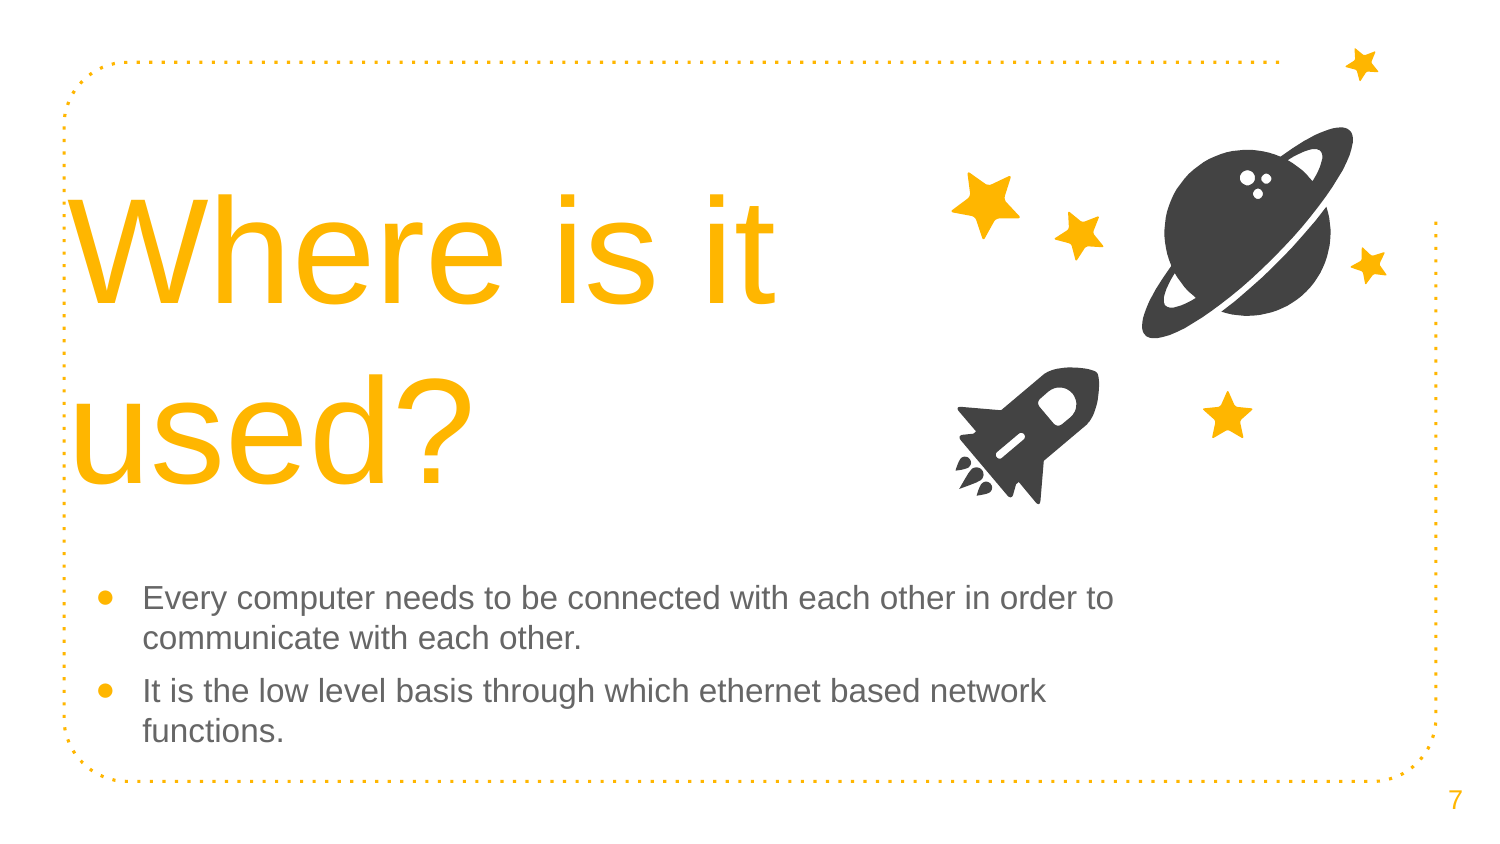

Where is it used?

Every computer needs to be connected with each other in order to communicate with each other.
It is the low level basis through which ethernet based network functions.
7